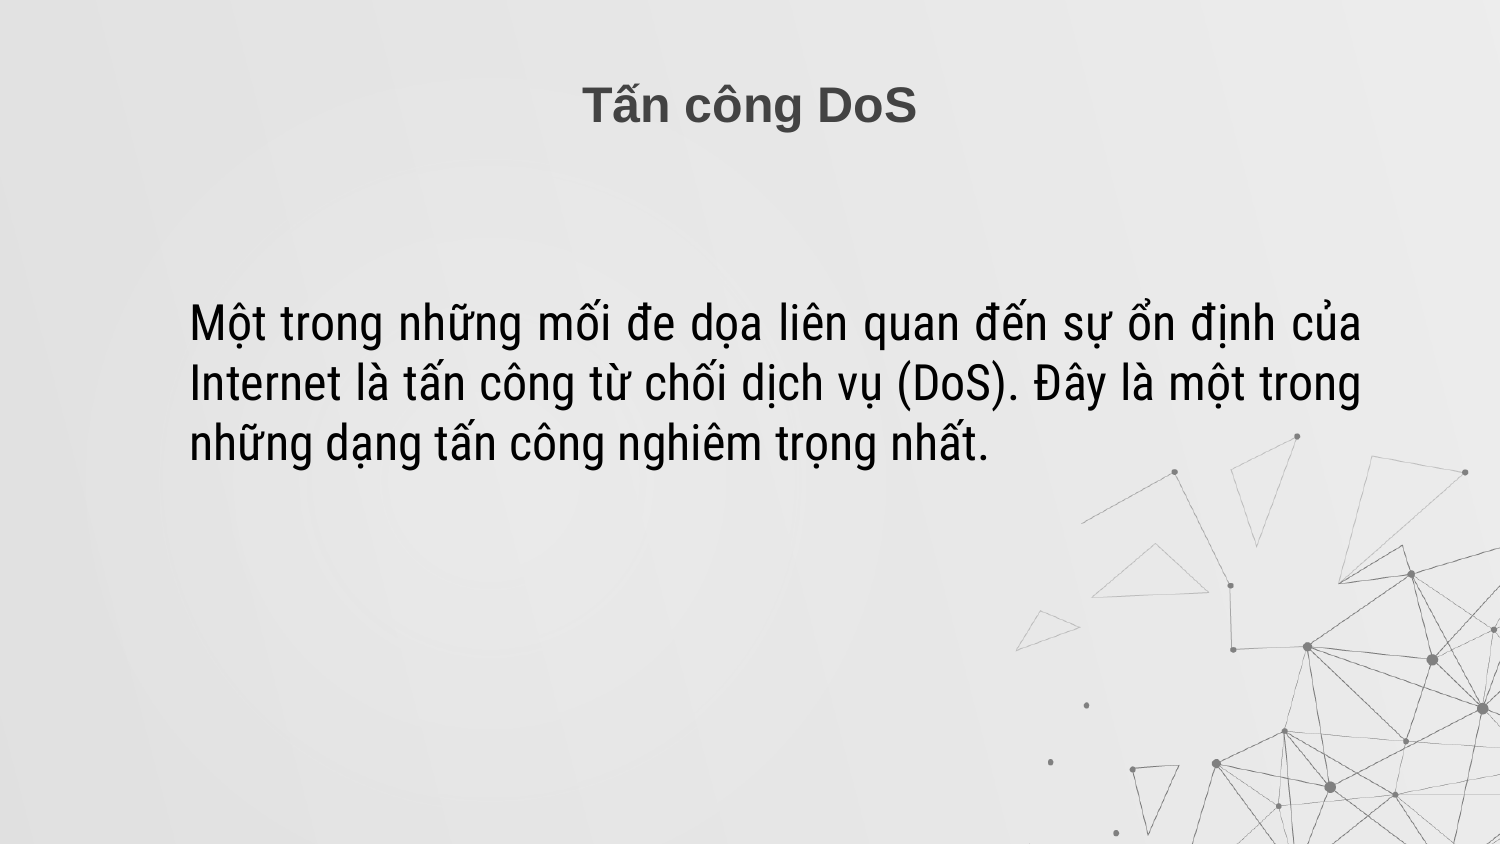

# Tấn công DoS
Một trong những mối đe dọa liên quan đến sự ổn định của Internet là tấn công từ chối dịch vụ (DoS). Đây là một trong những dạng tấn công nghiêm trọng nhất.